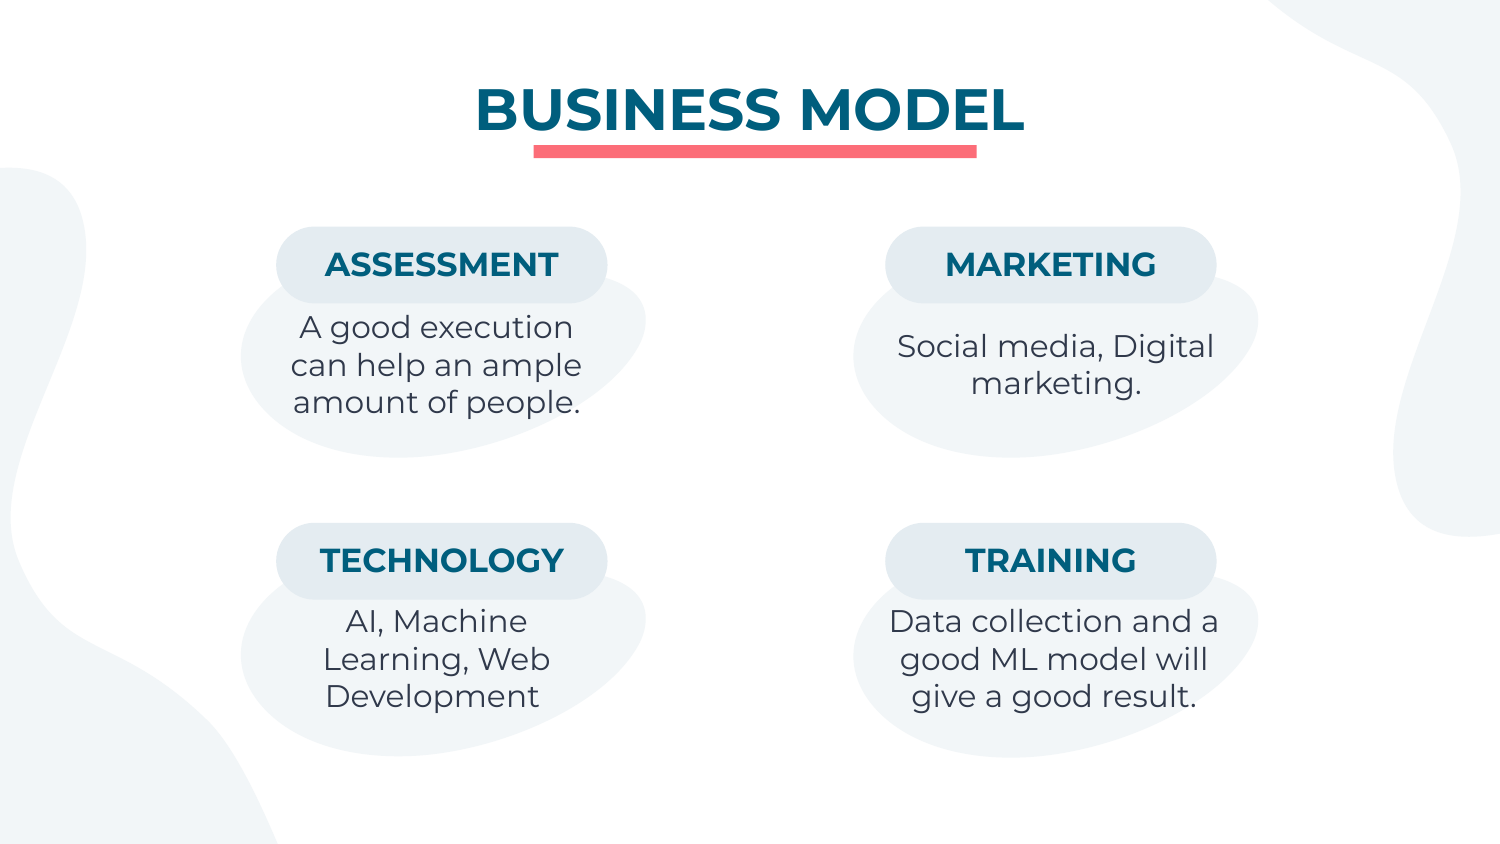

# BUSINESS MODEL

ASSESSMENT
MARKETING

A good execution can help an ample amount of people.
Social media, Digital marketing.

TECHNOLOGY
TRAINING

AI, Machine Learning, Web Development
Data collection and a good ML model will give a good result.